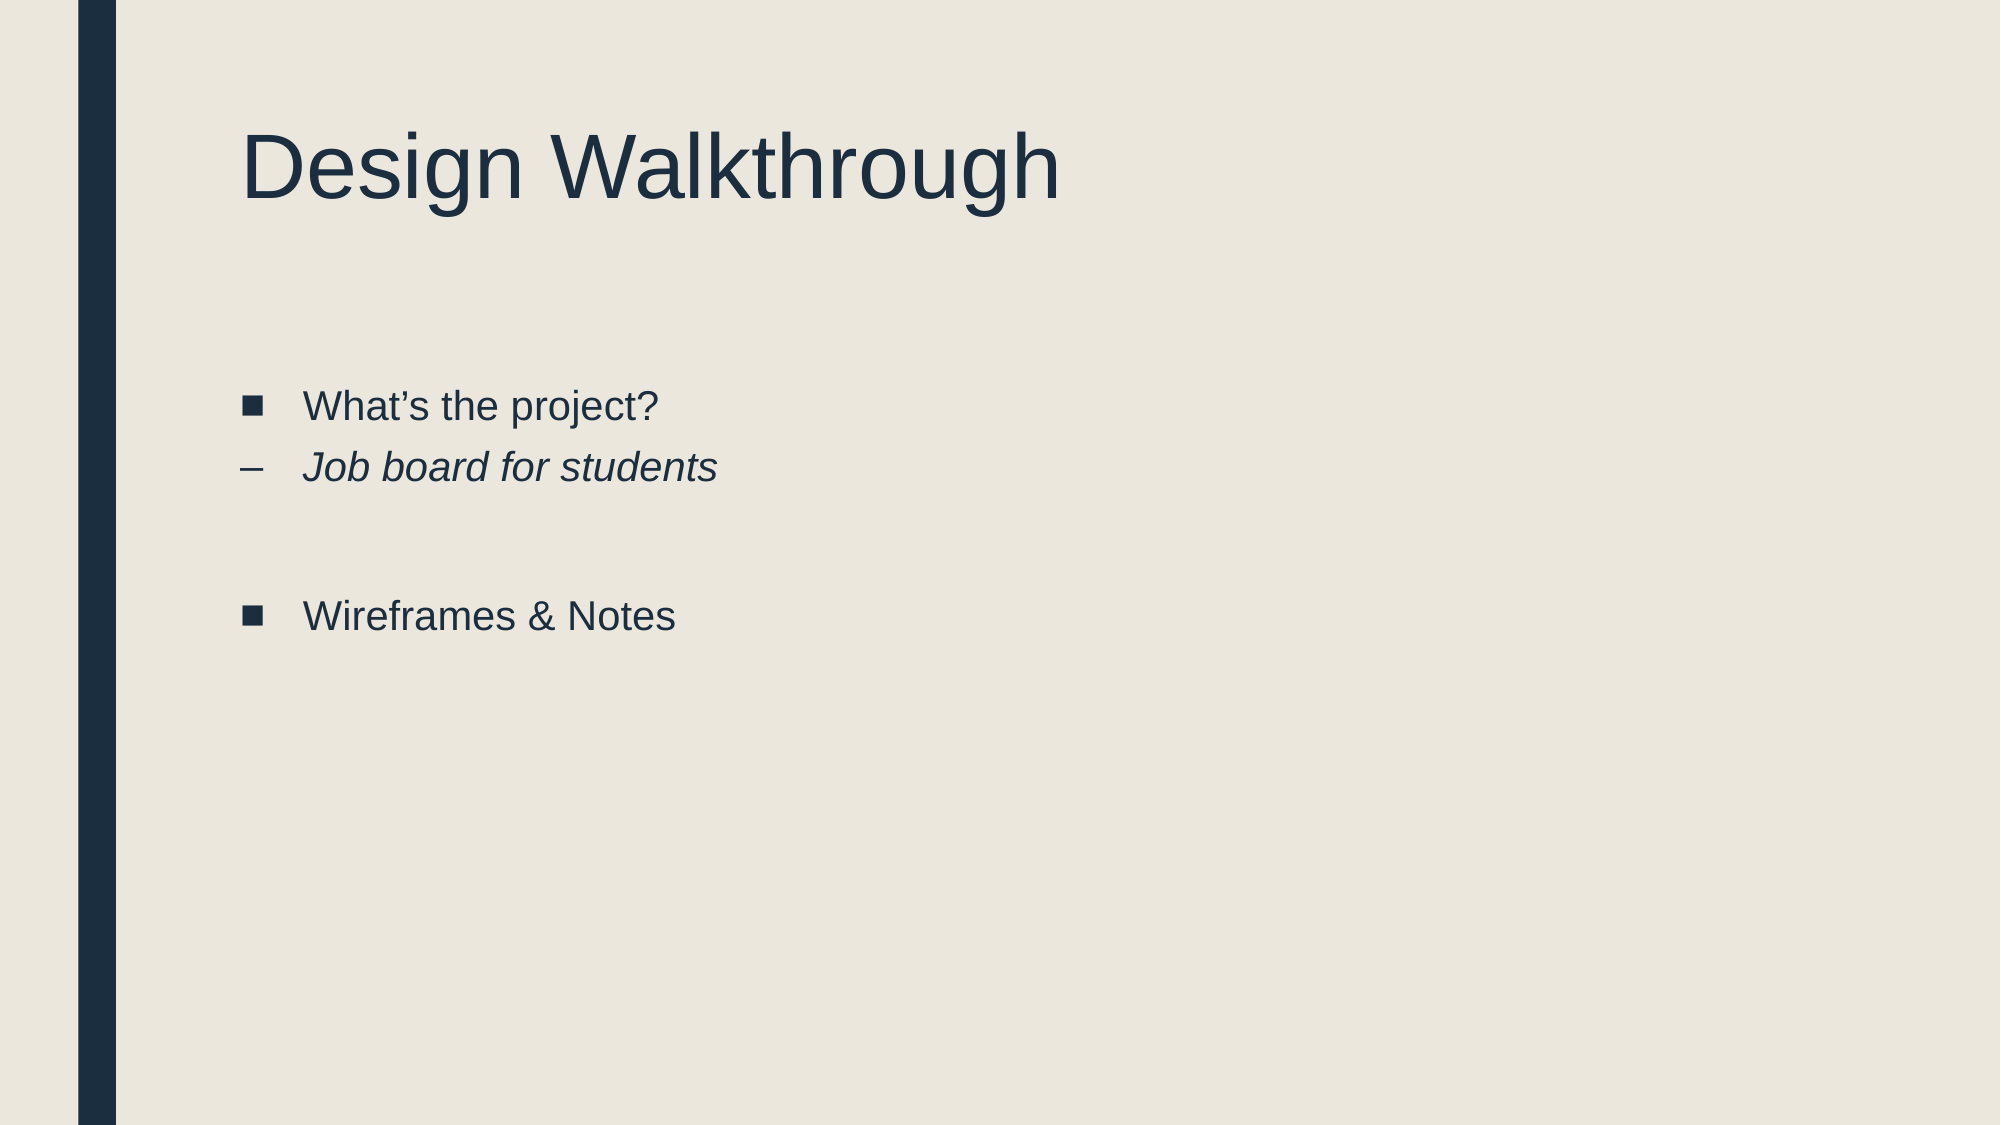

# Design Walkthrough
What’s the project?
Job board for students

Wireframes & Notes